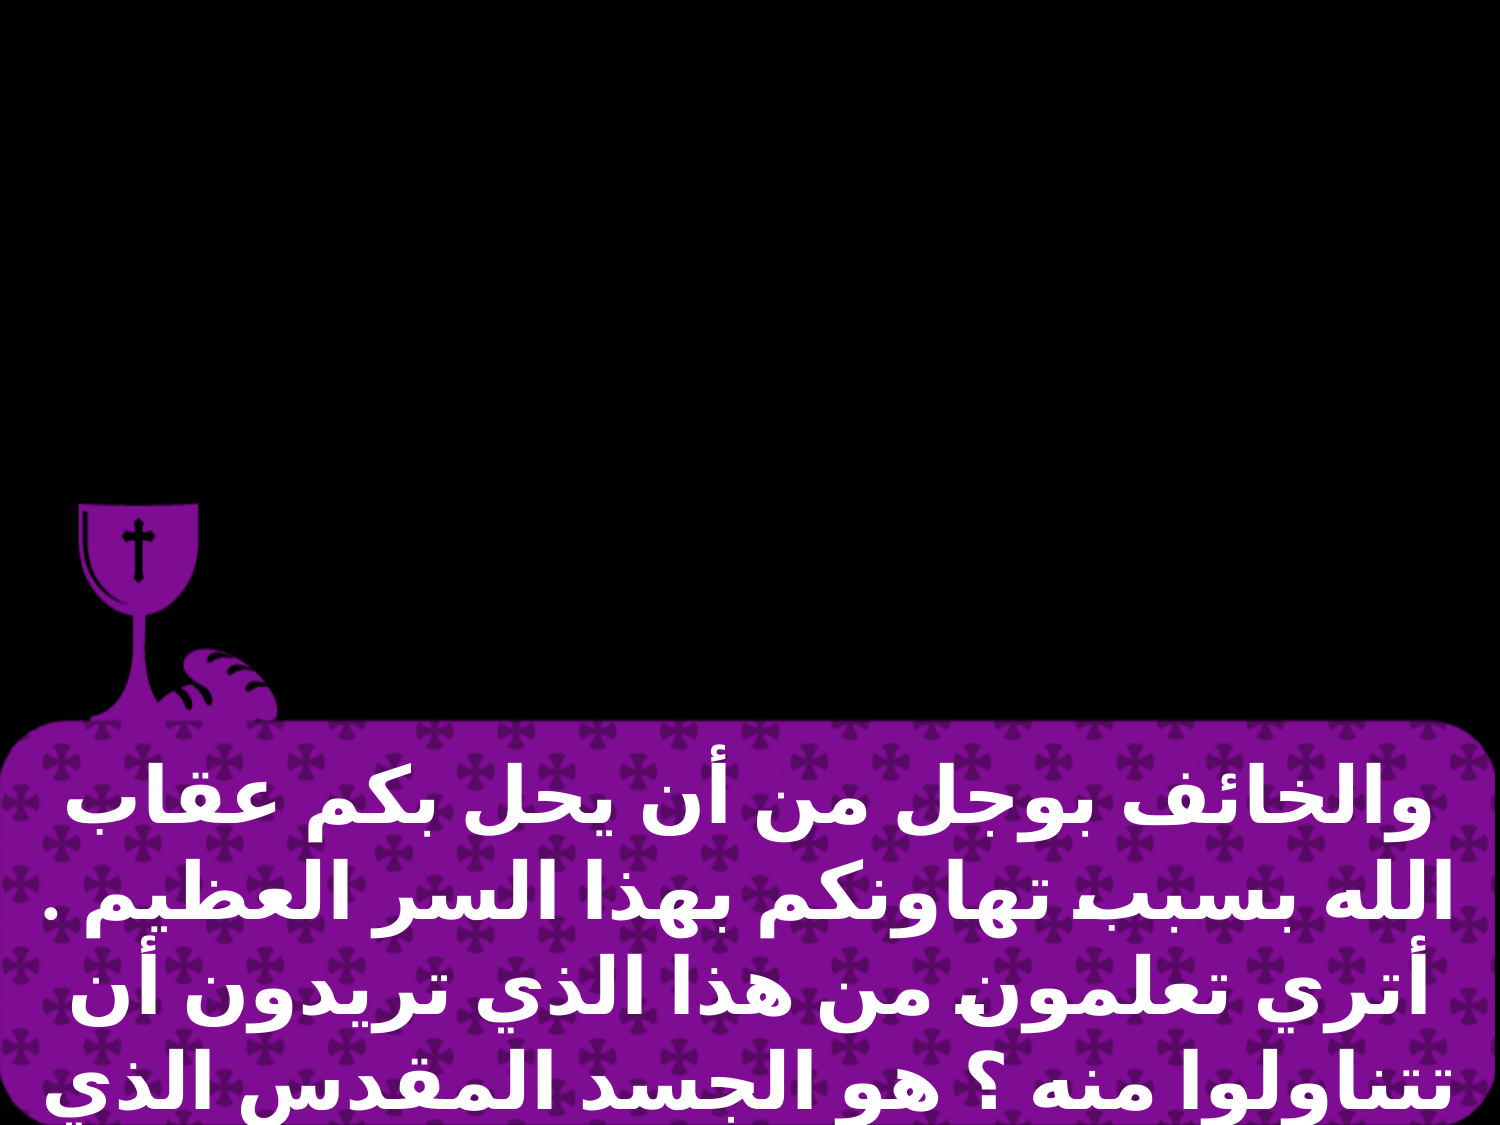

# والخائف بوجل من أن يحل بكم عقاب الله بسبب تهاونكم بهذا السر العظيم . أتري تعلمون من هذا الذي تريدون أن تتناولوا منه ؟ هو الجسد المقدس الذي لله الكلمة , ودمه الذي بذله عن خلاصنا .